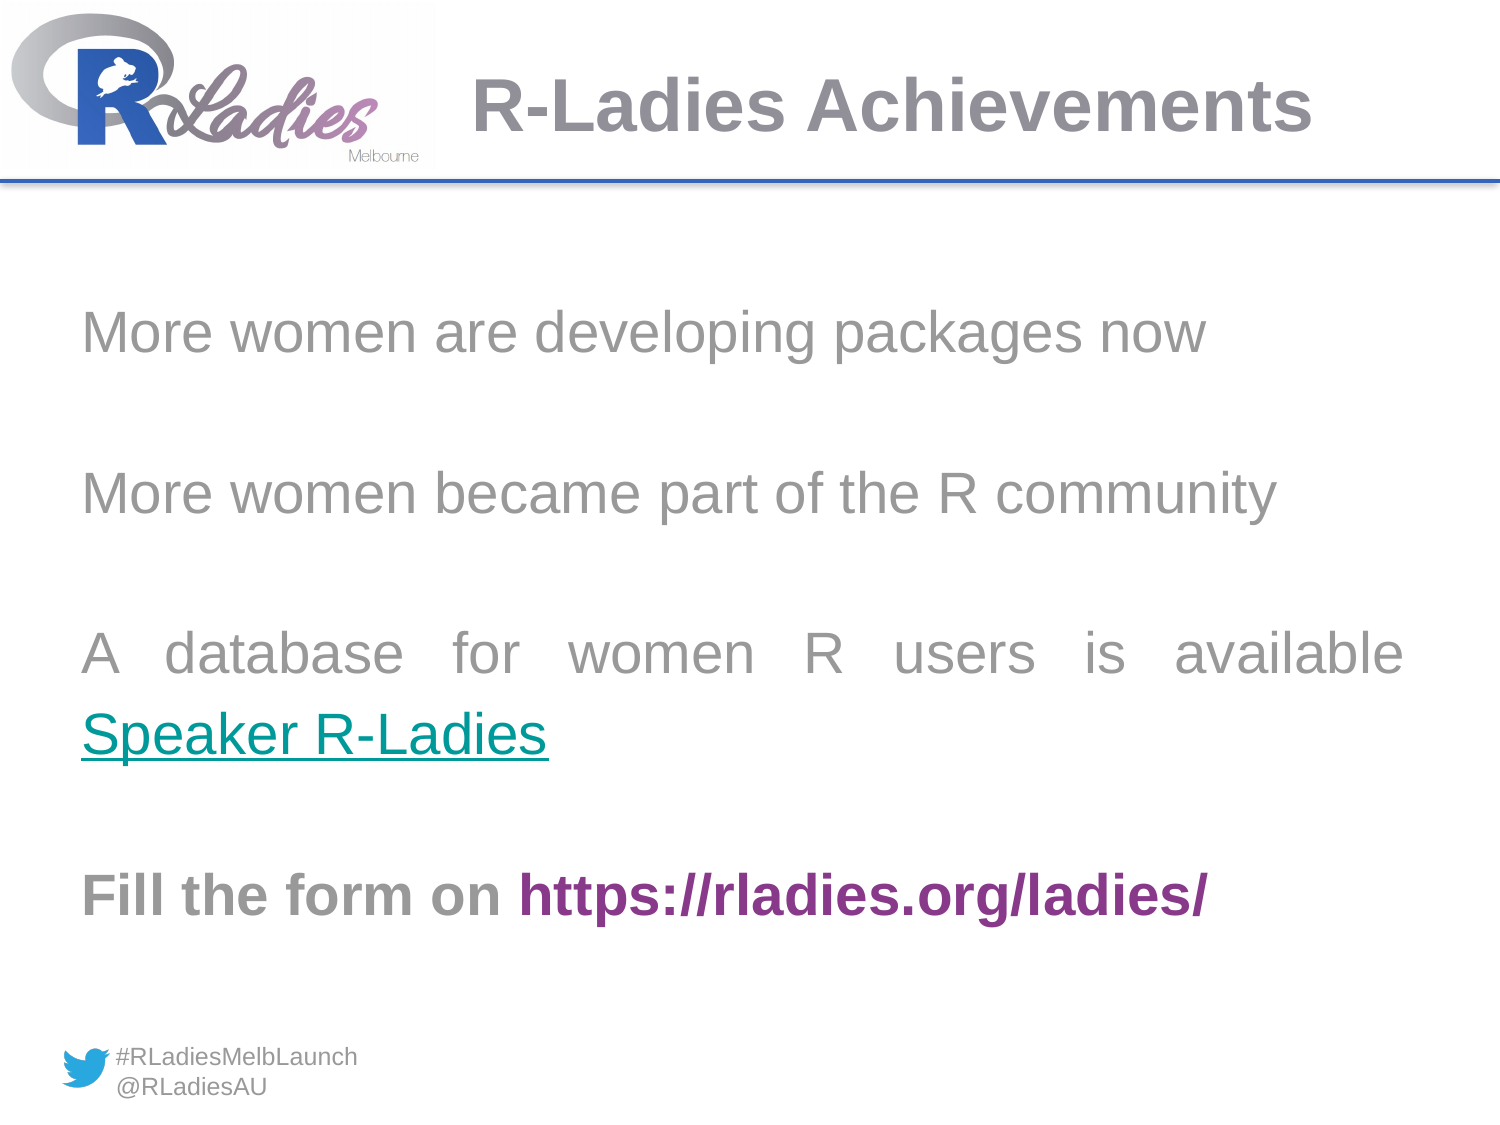

# R-Ladies Achievements

More women are developing packages now

More women became part of the R community

A database for women R users is available Speaker R-Ladies

Fill the form on https://rladies.org/ladies/